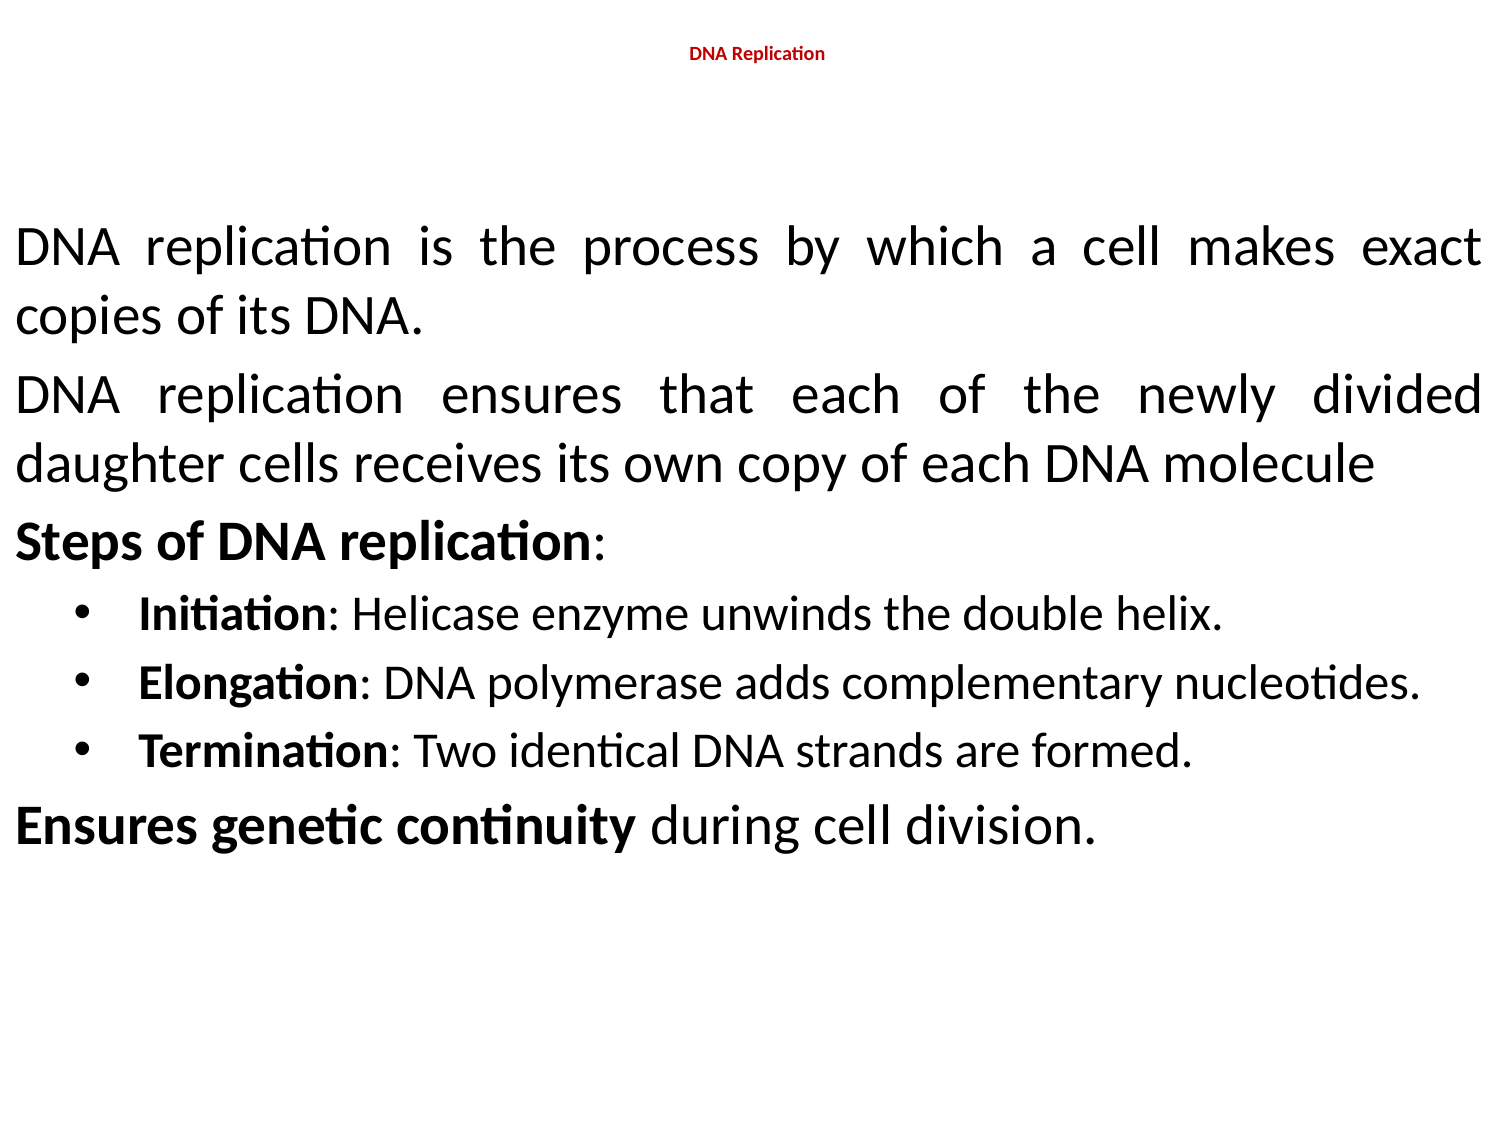

# DNA Replication

DNA replication is the process by which a cell makes exact copies of its DNA.
DNA replication ensures that each of the newly divided daughter cells receives its own copy of each DNA molecule
Steps of DNA replication:
Initiation: Helicase enzyme unwinds the double helix.
Elongation: DNA polymerase adds complementary nucleotides.
Termination: Two identical DNA strands are formed.
Ensures genetic continuity during cell division.